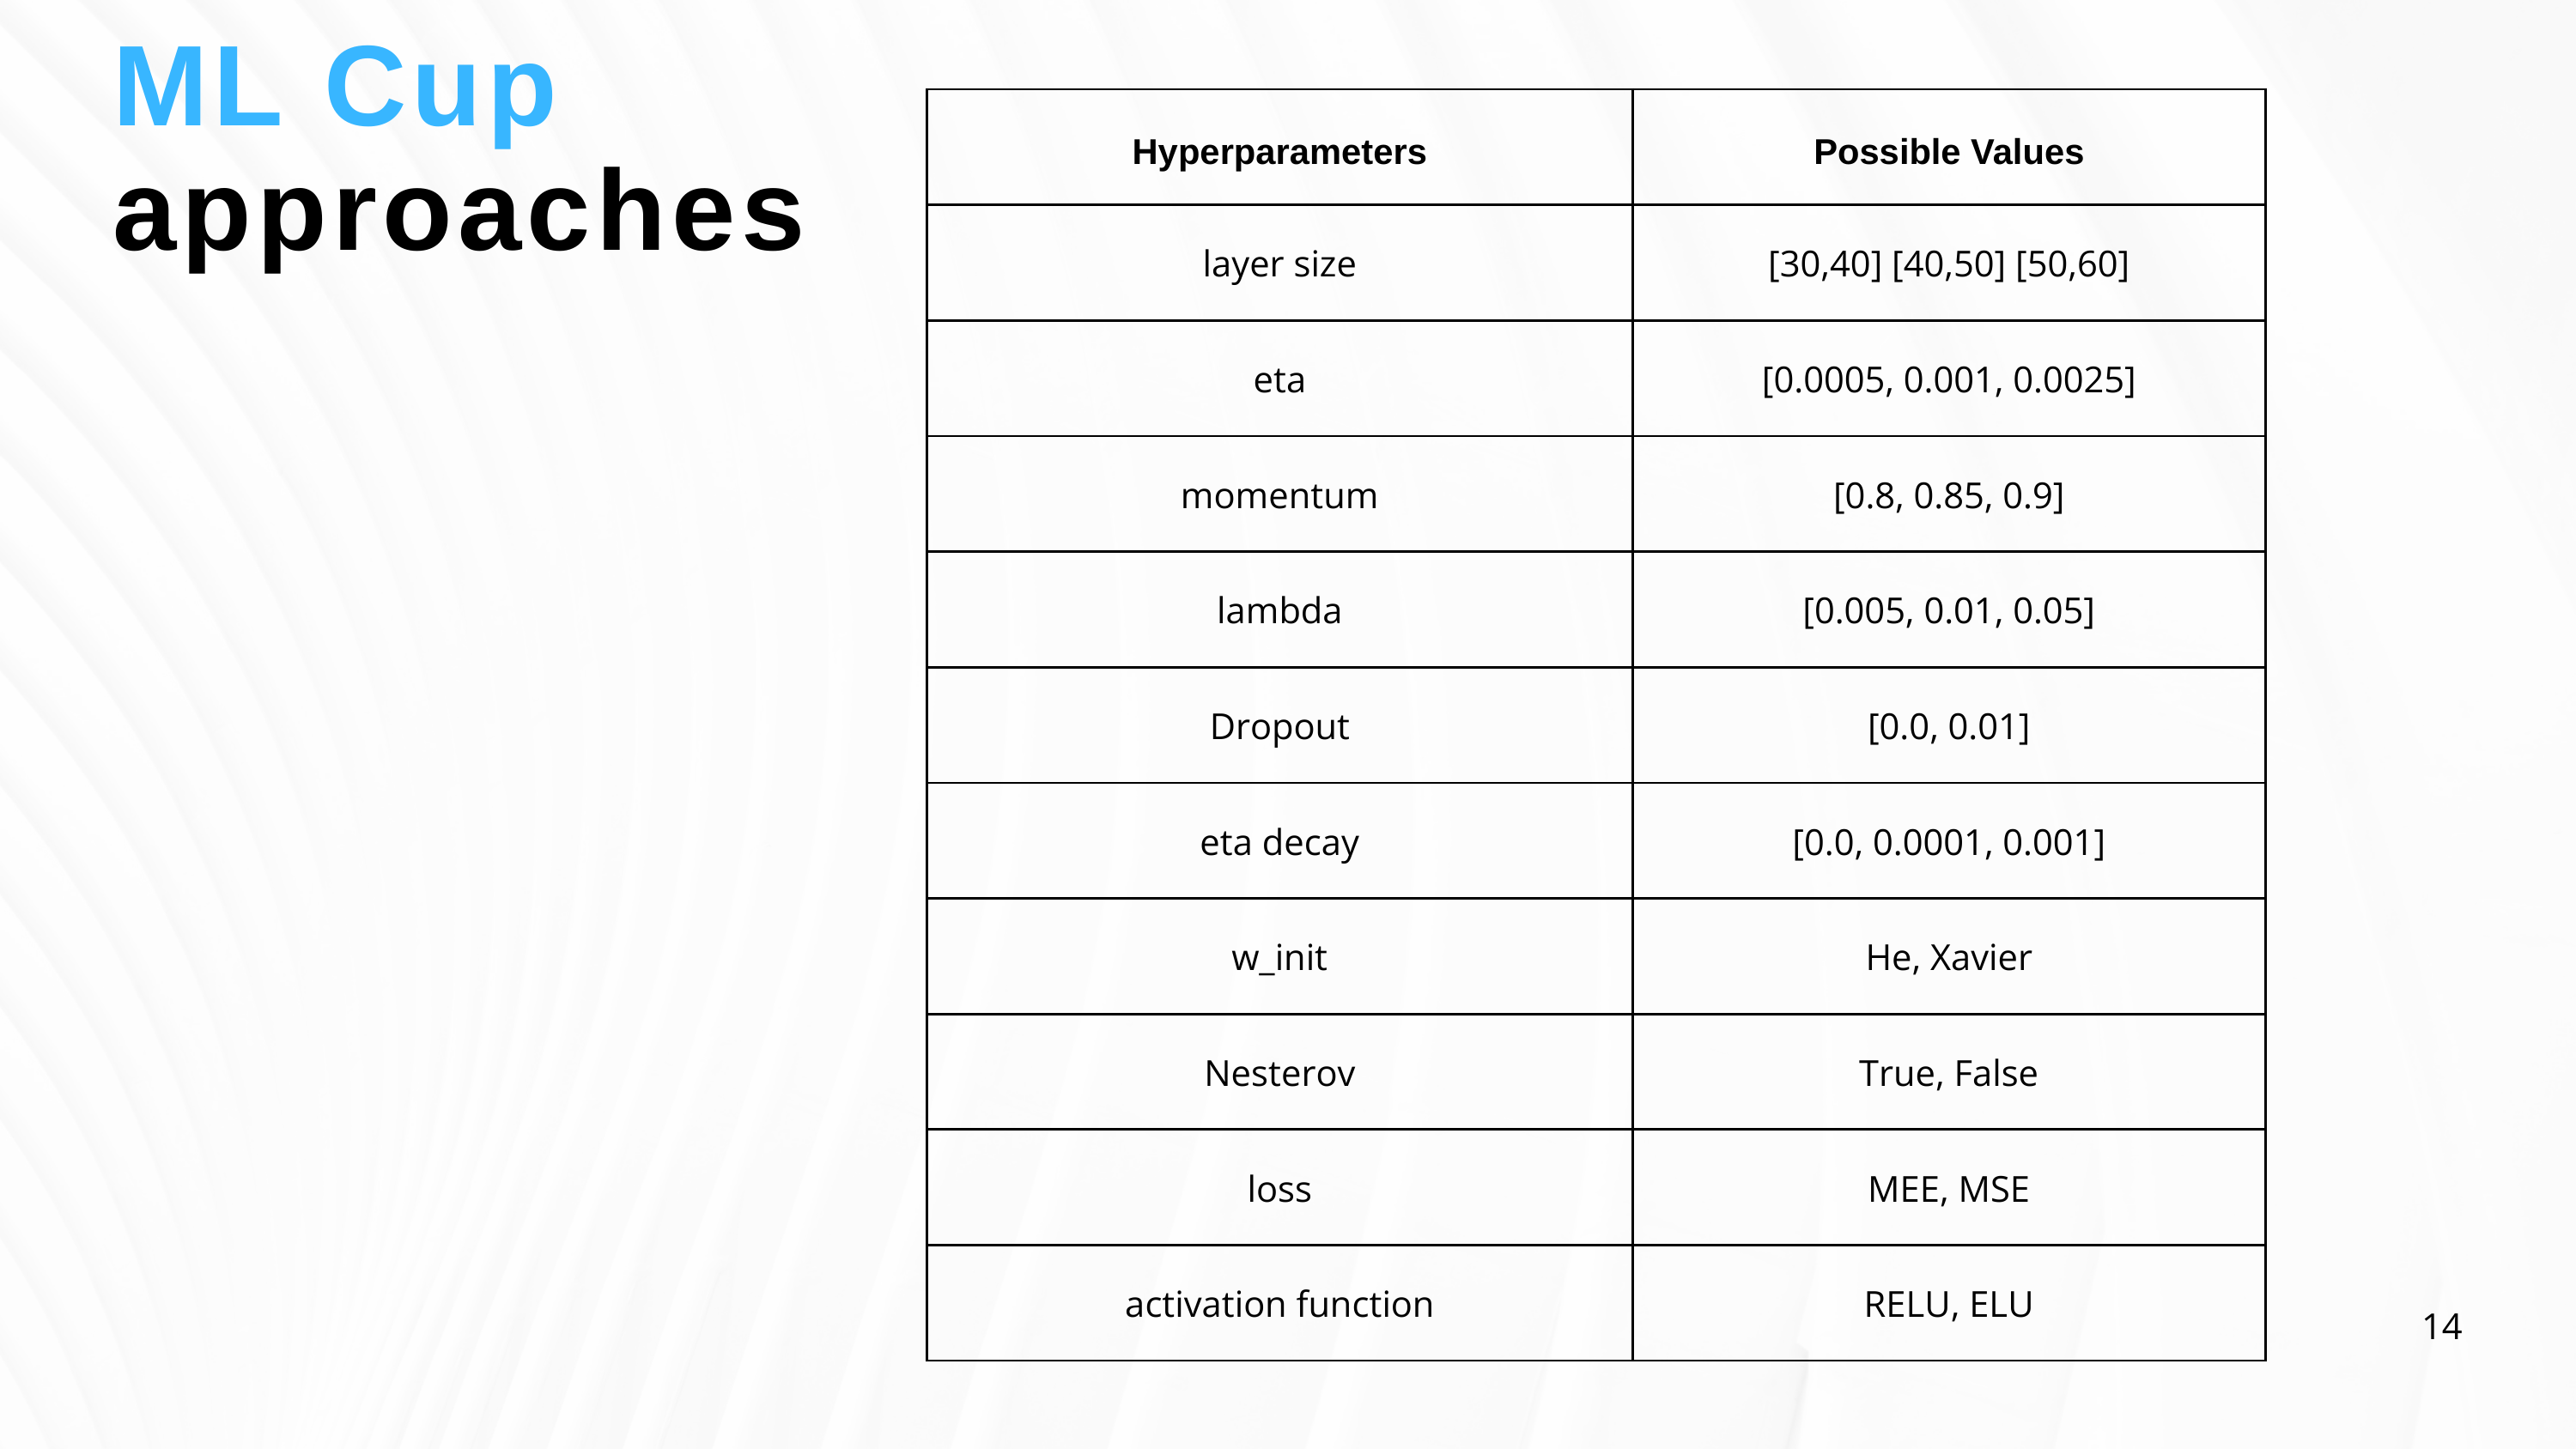

ML Cup approaches
| Hyperparameters | Possible Values |
| --- | --- |
| layer size | [30,40] [40,50] [50,60] |
| eta | [0.0005, 0.001, 0.0025] |
| momentum | [0.8, 0.85, 0.9] |
| lambda | [0.005, 0.01, 0.05] |
| Dropout | [0.0, 0.01] |
| eta decay | [0.0, 0.0001, 0.001] |
| w\_init | He, Xavier |
| Nesterov | True, False |
| loss | MEE, MSE |
| activation function | RELU, ELU |
14